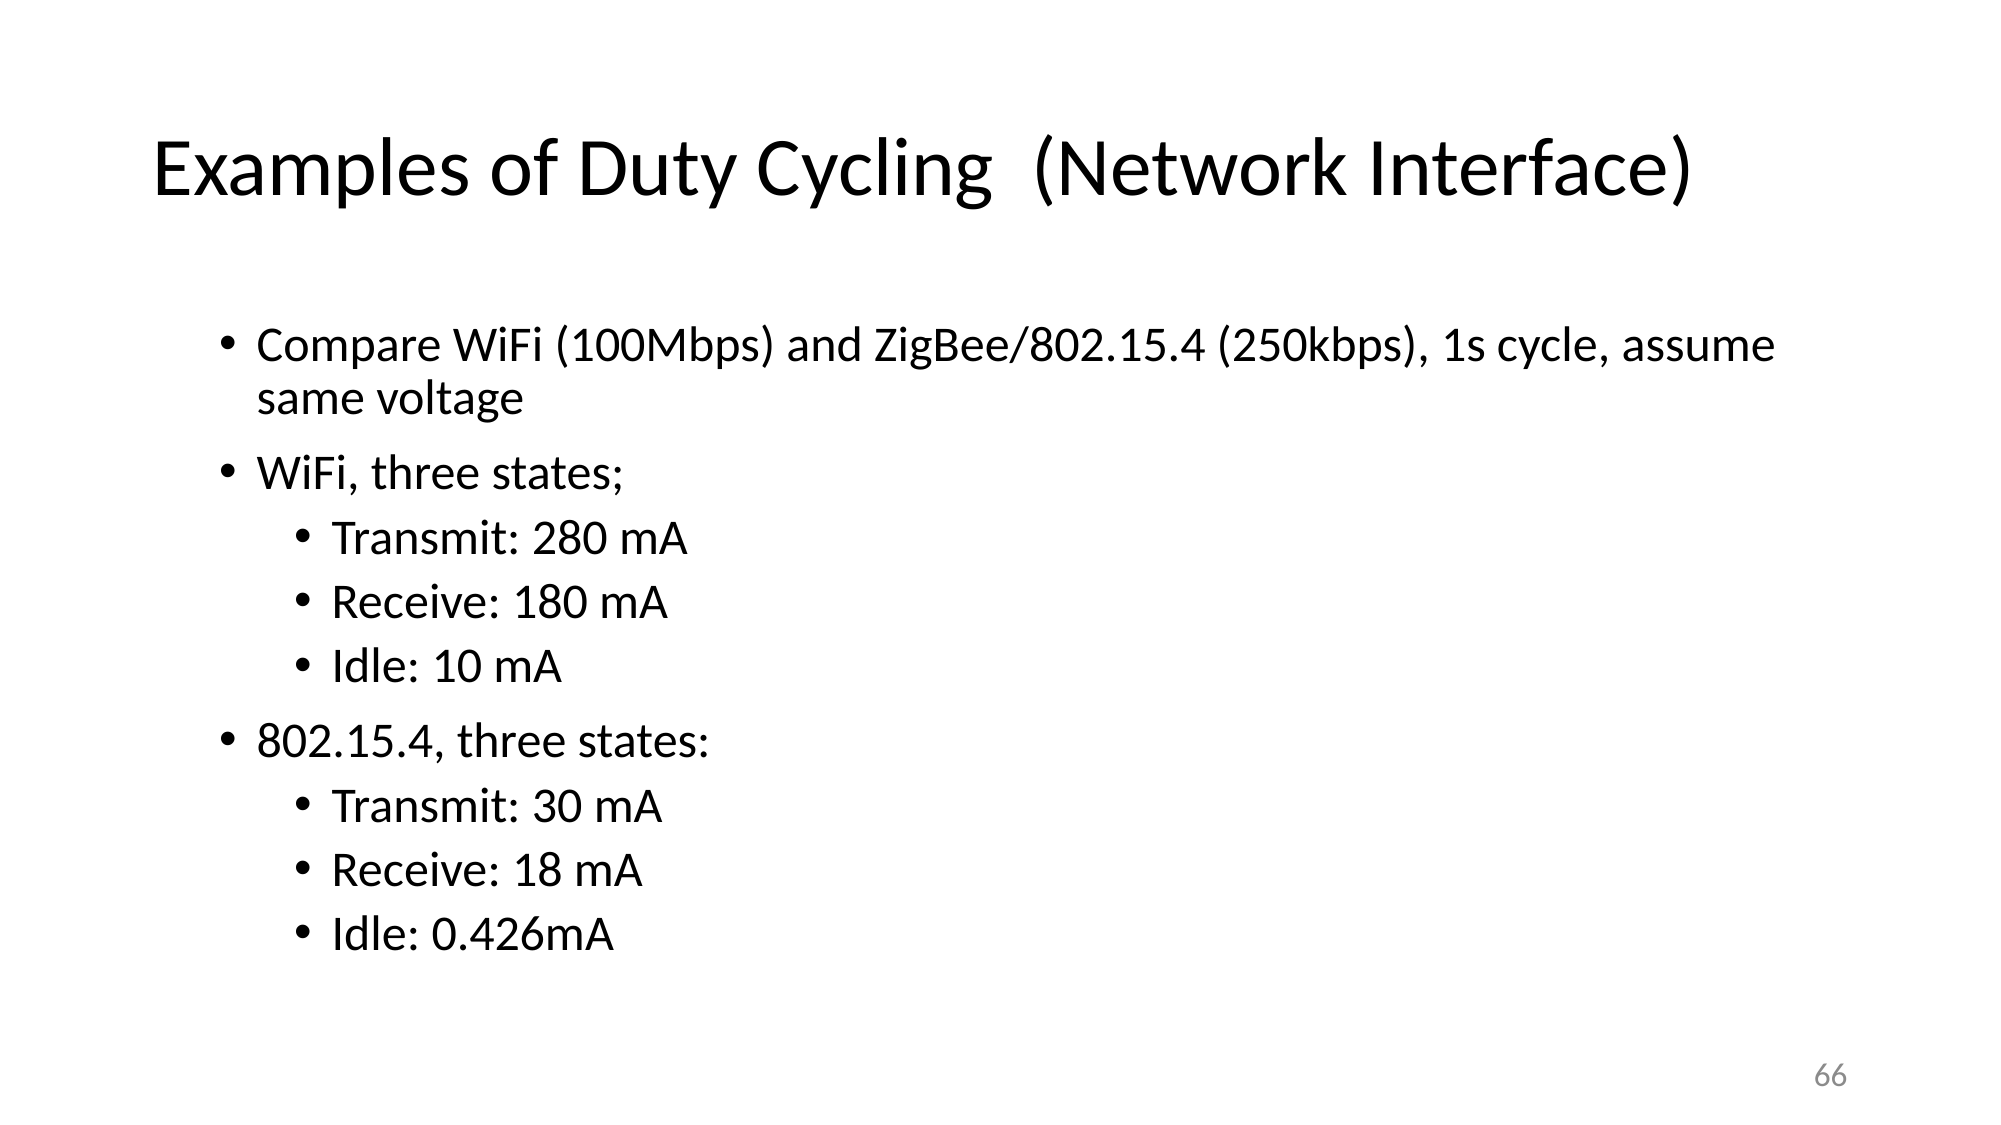

# Examples of Duty Cycling  (Network Interface)
Compare WiFi (100Mbps) and ZigBee/802.15.4 (250kbps), 1s cycle, assume same voltage
WiFi, three states;
Transmit: 280 mA
Receive: 180 mA
Idle: 10 mA
802.15.4, three states:
Transmit: 30 mA
Receive: 18 mA
Idle: 0.426mA

66